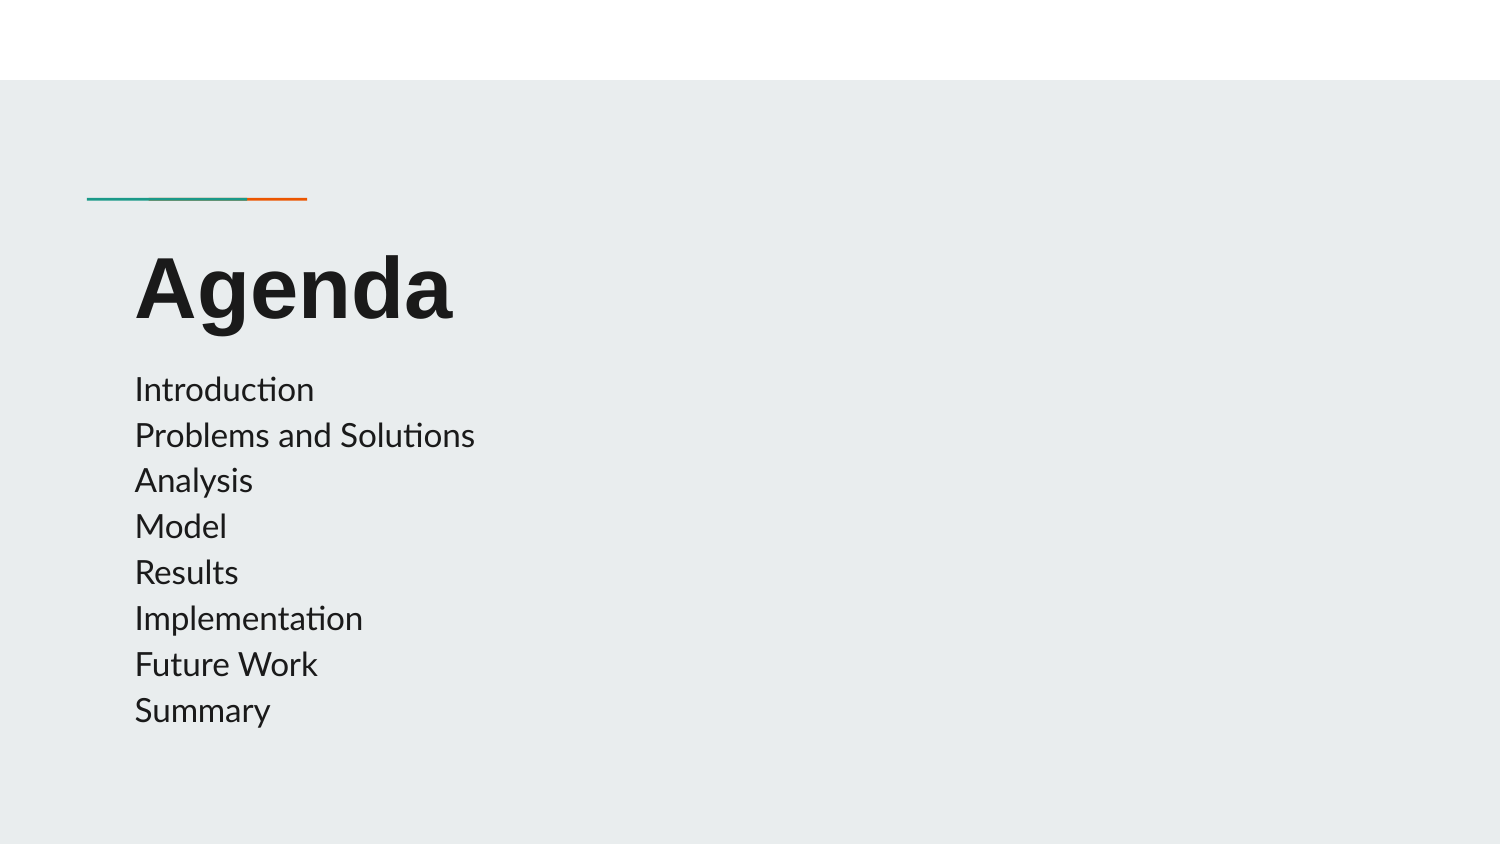

# Agenda
Introduction
Problems and Solutions
Analysis
Model
Results
Implementation
Future Work
Summary